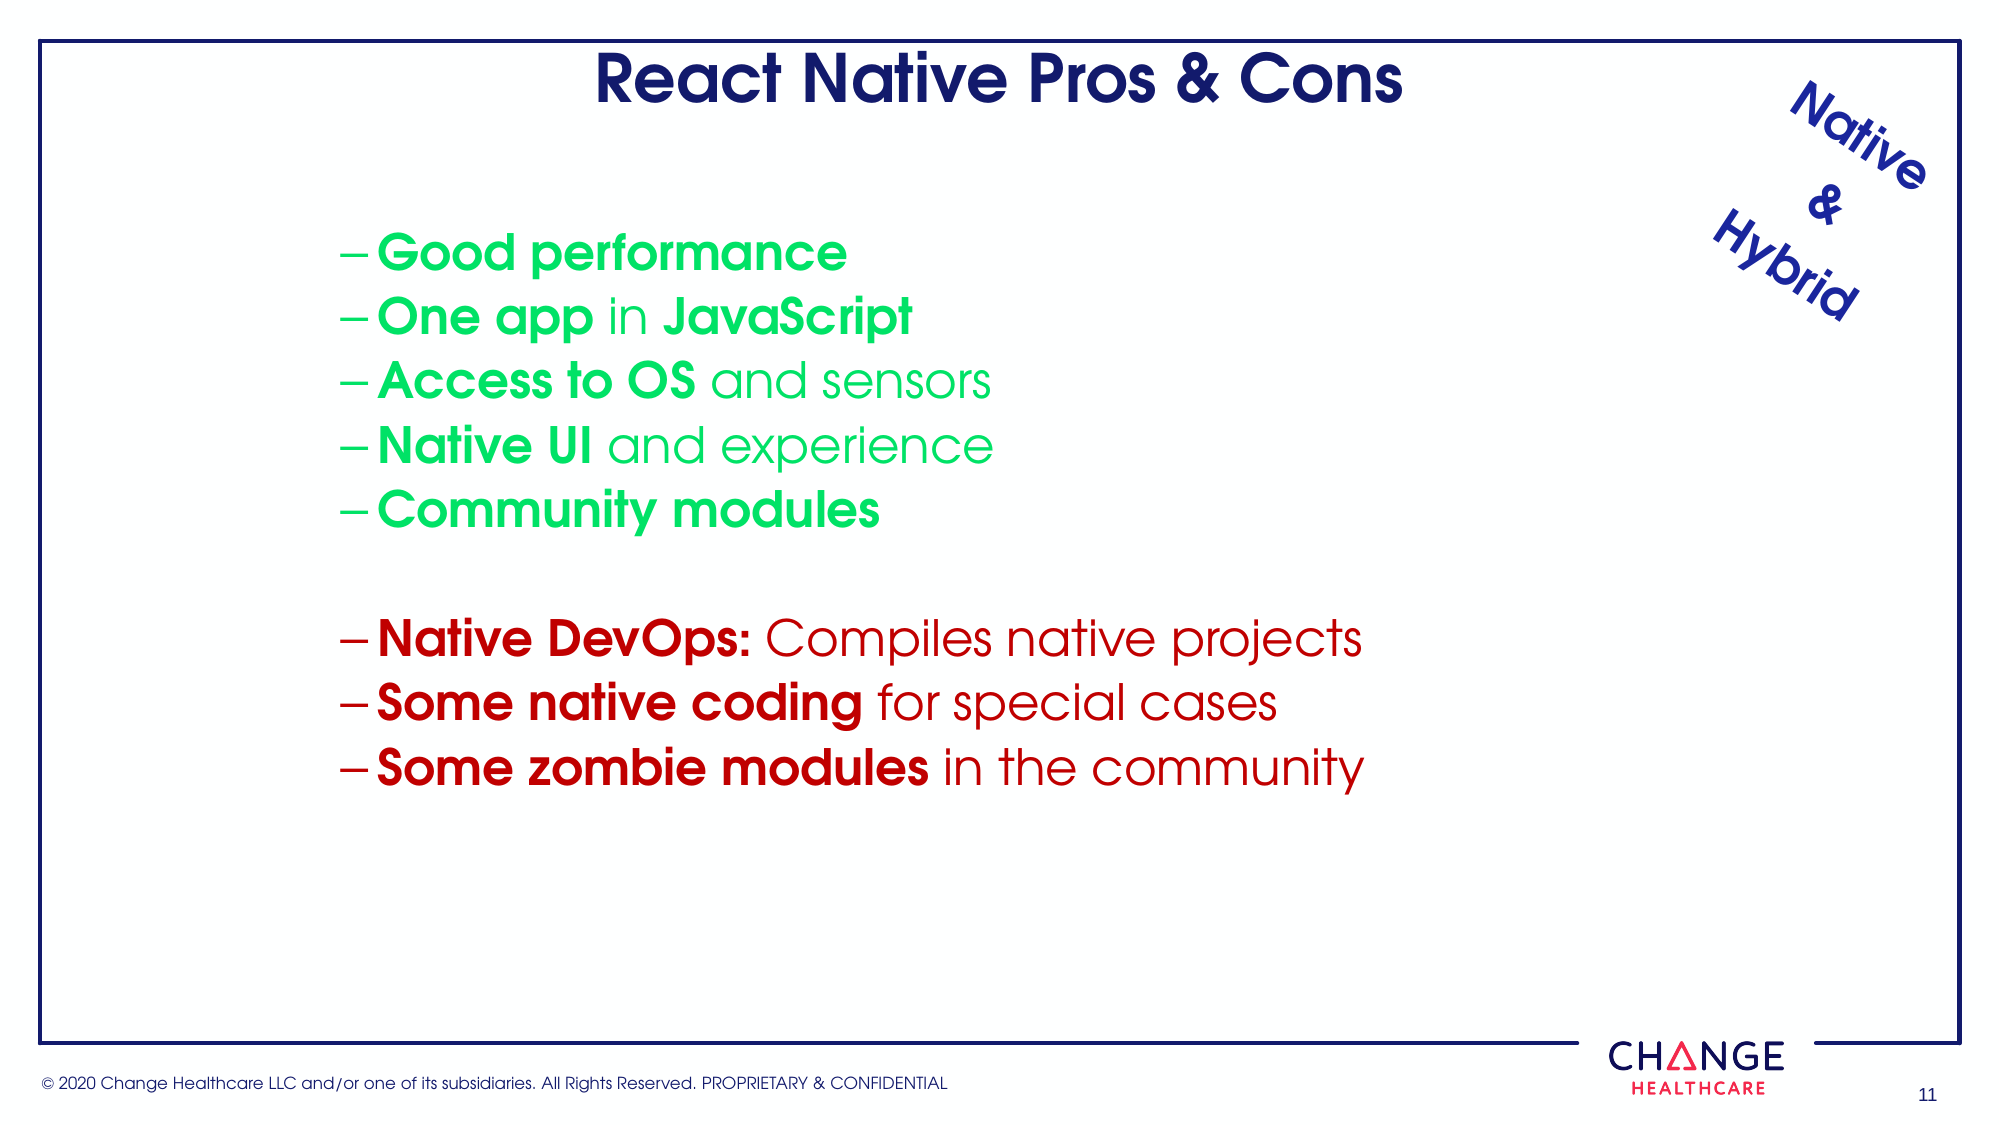

# React Native Pros & Cons
Native
&
Hybrid

Good performance
One app in JavaScript
Access to OS and sensors
Native UI and experience
Community modules

Native DevOps: Compiles native projects
Some native coding for special cases
Some zombie modules in the community